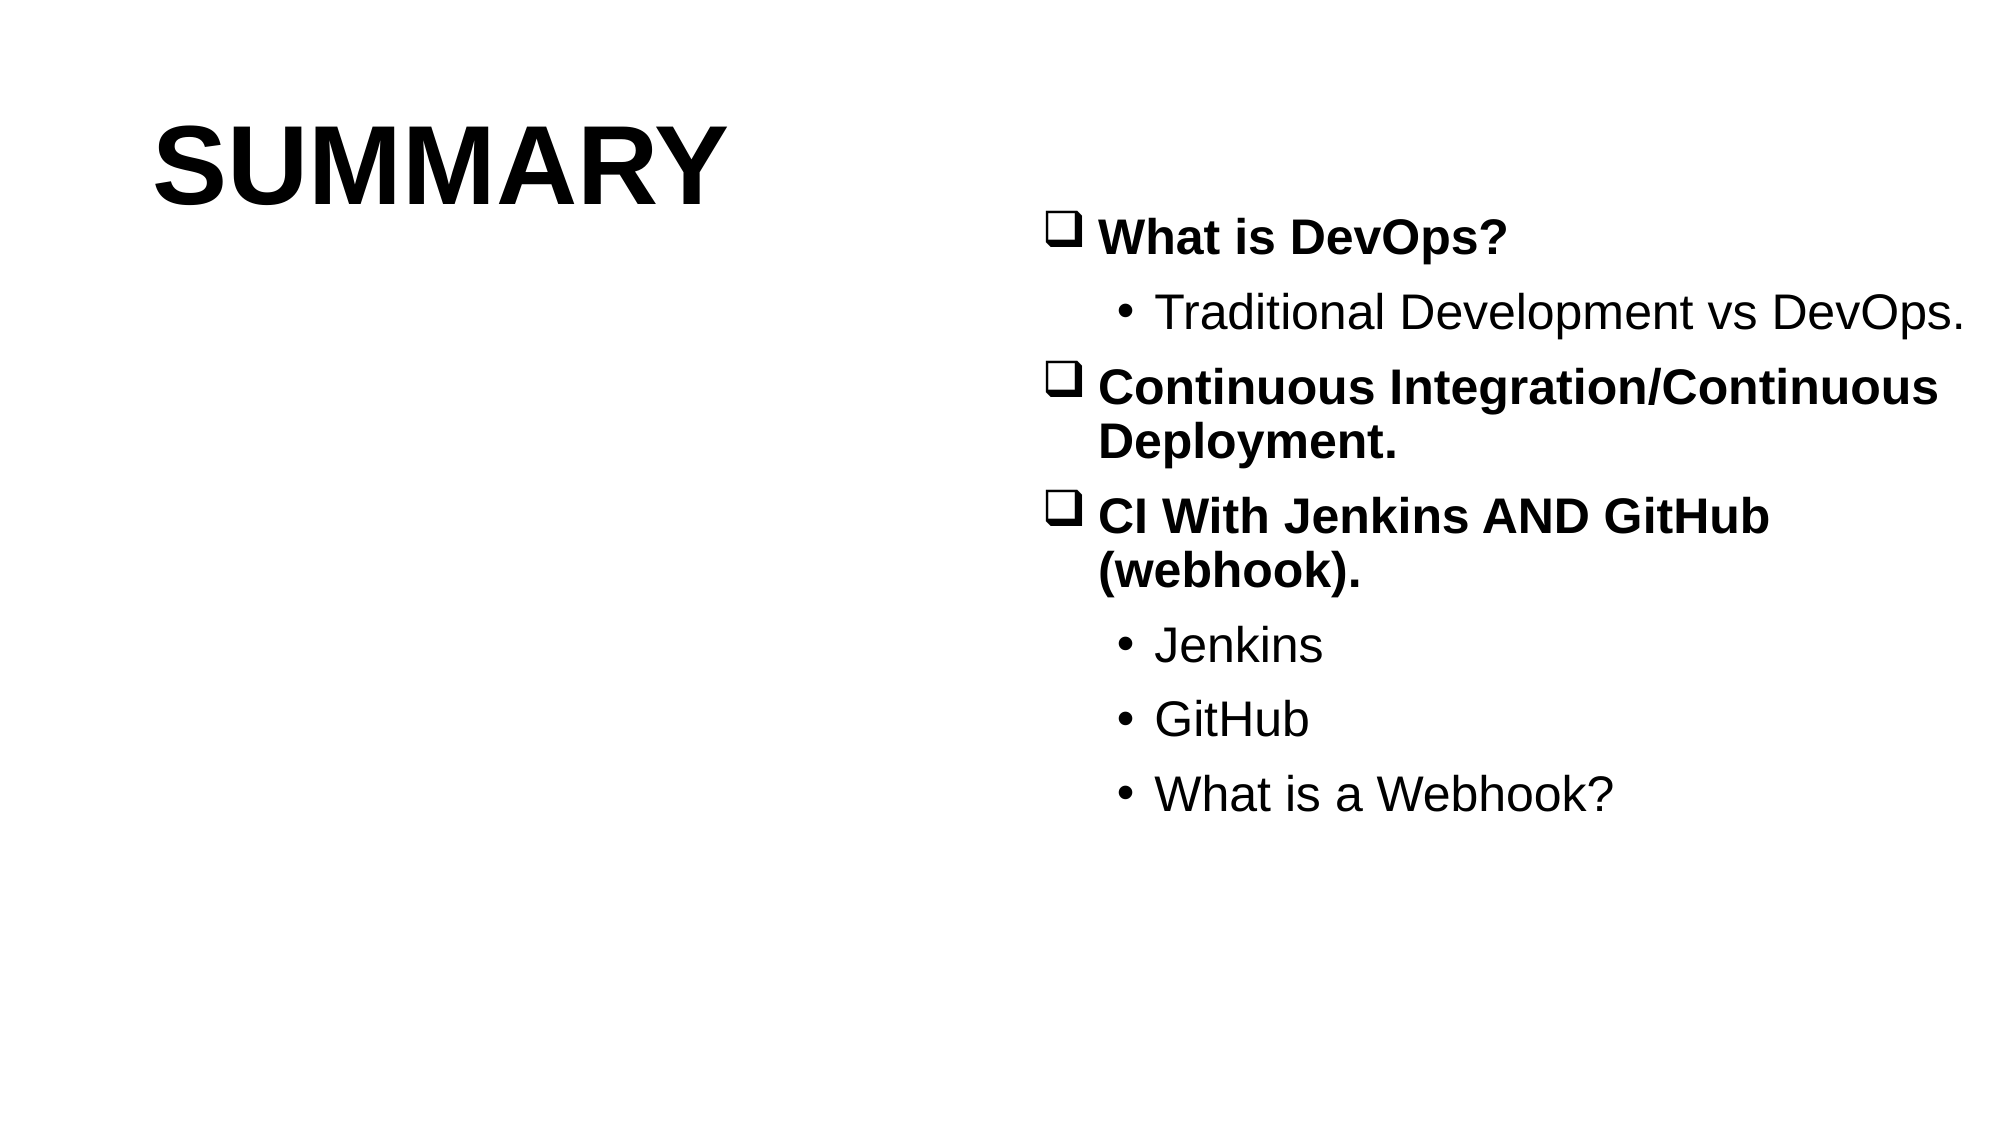

# Summary
What is DevOps?
Traditional Development vs DevOps.
Continuous Integration/Continuous Deployment.
CI With Jenkins AND GitHub (webhook).
Jenkins
GitHub
What is a Webhook?